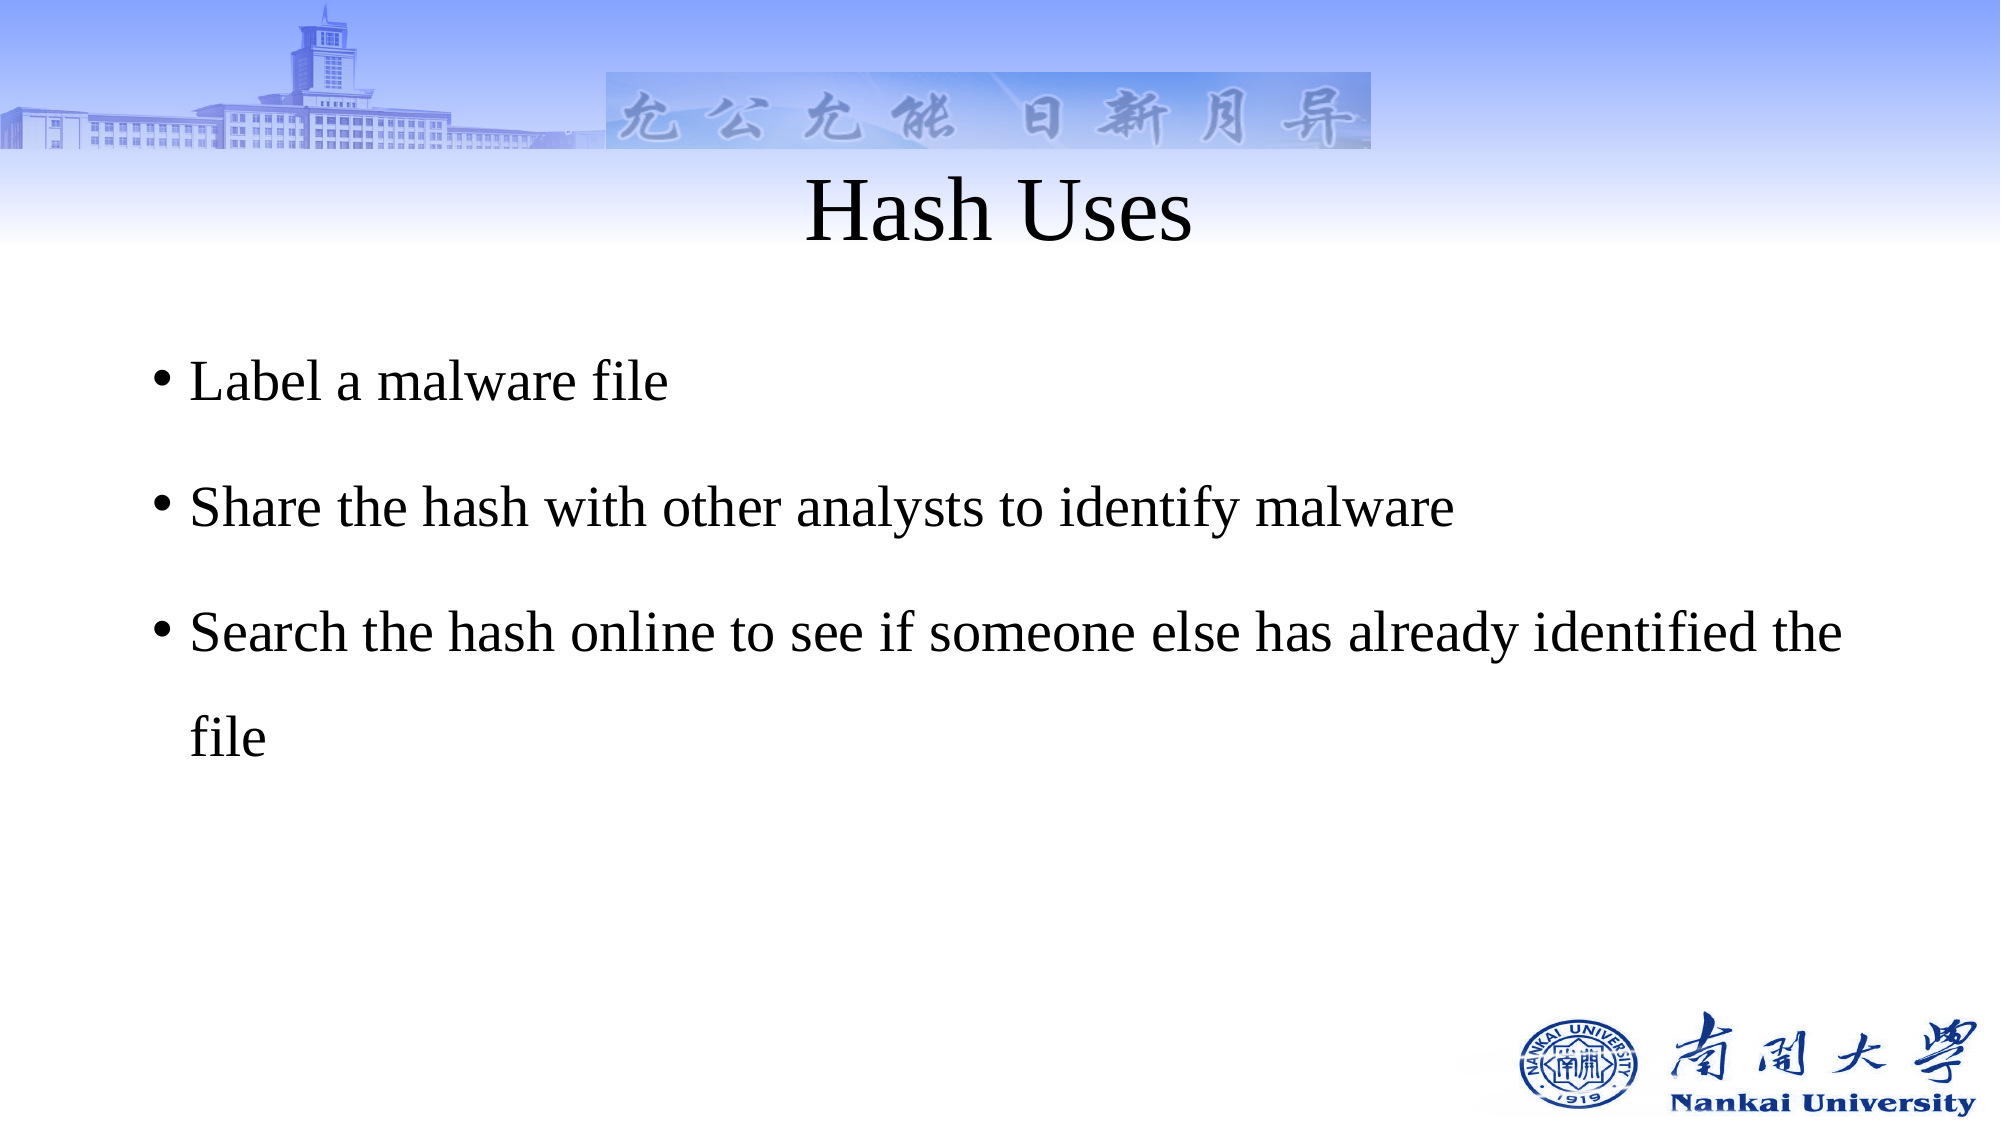

# Hash Uses
Label a malware file
Share the hash with other analysts to identify malware
Search the hash online to see if someone else has already identified the file